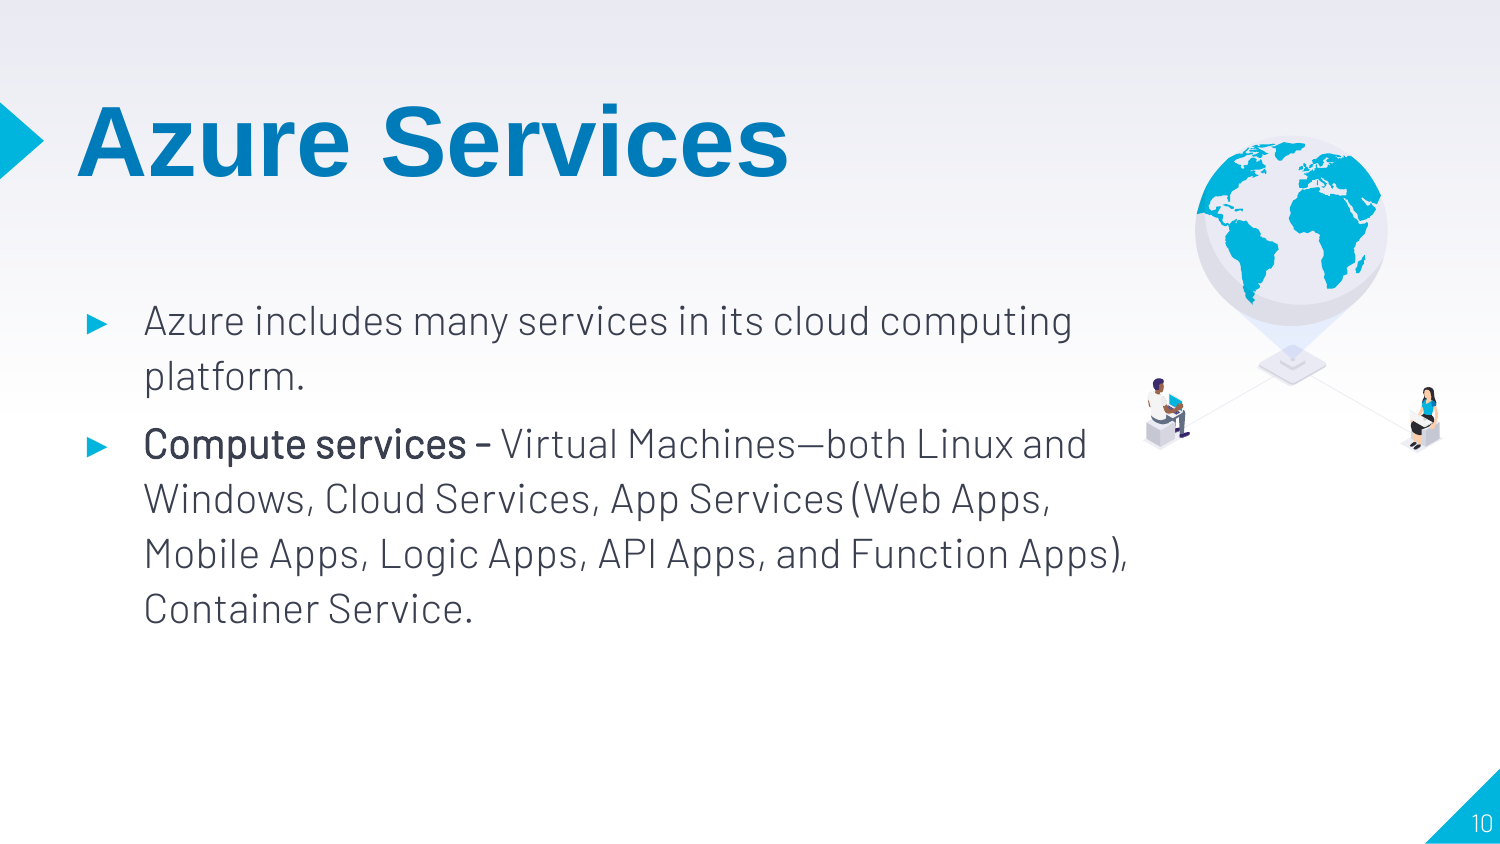

# Azure Services

Azure includes many services in its cloud computing platform.
Compute services - Virtual Machines—both Linux and Windows, Cloud Services, App Services (Web Apps, Mobile Apps, Logic Apps, API Apps, and Function Apps), Container Service.
10